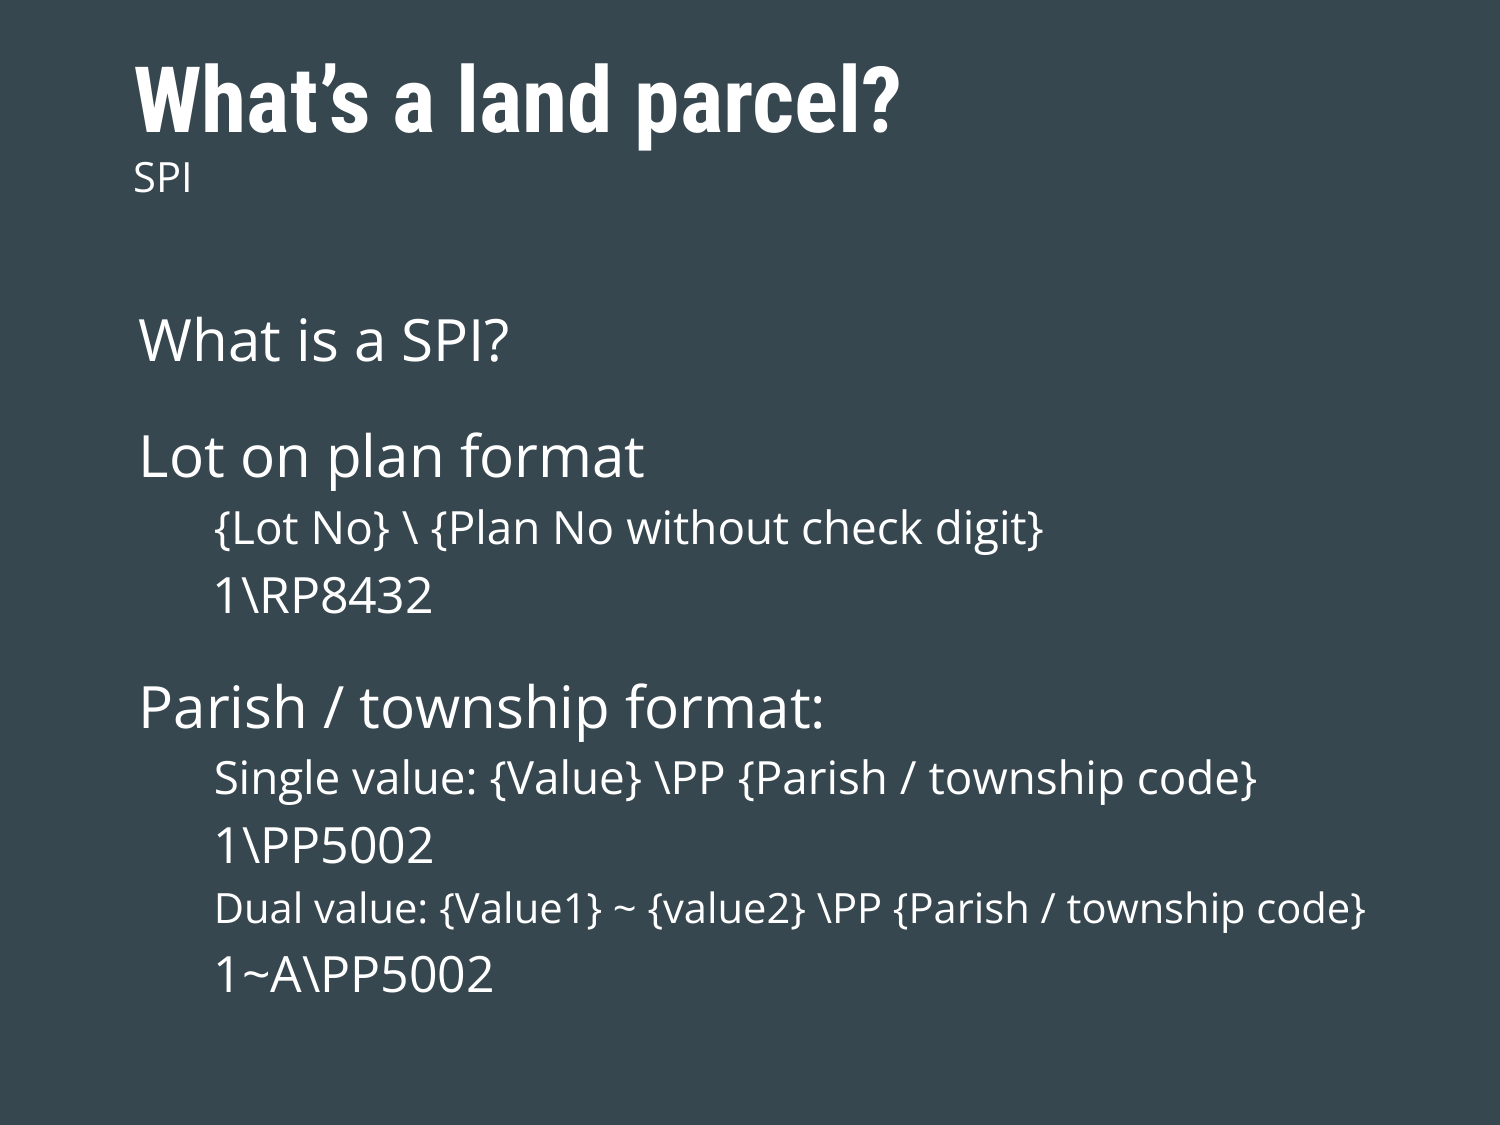

# What’s a land parcel? SPI
What is a SPI?

Lot on plan format
{Lot No} \ {Plan No without check digit}
1\RP8432

Parish / township format:
Single value: {Value} \PP {Parish / township code}
1\PP5002
Dual value: {Value1} ~ {value2} \PP {Parish / township code}
1~A\PP5002